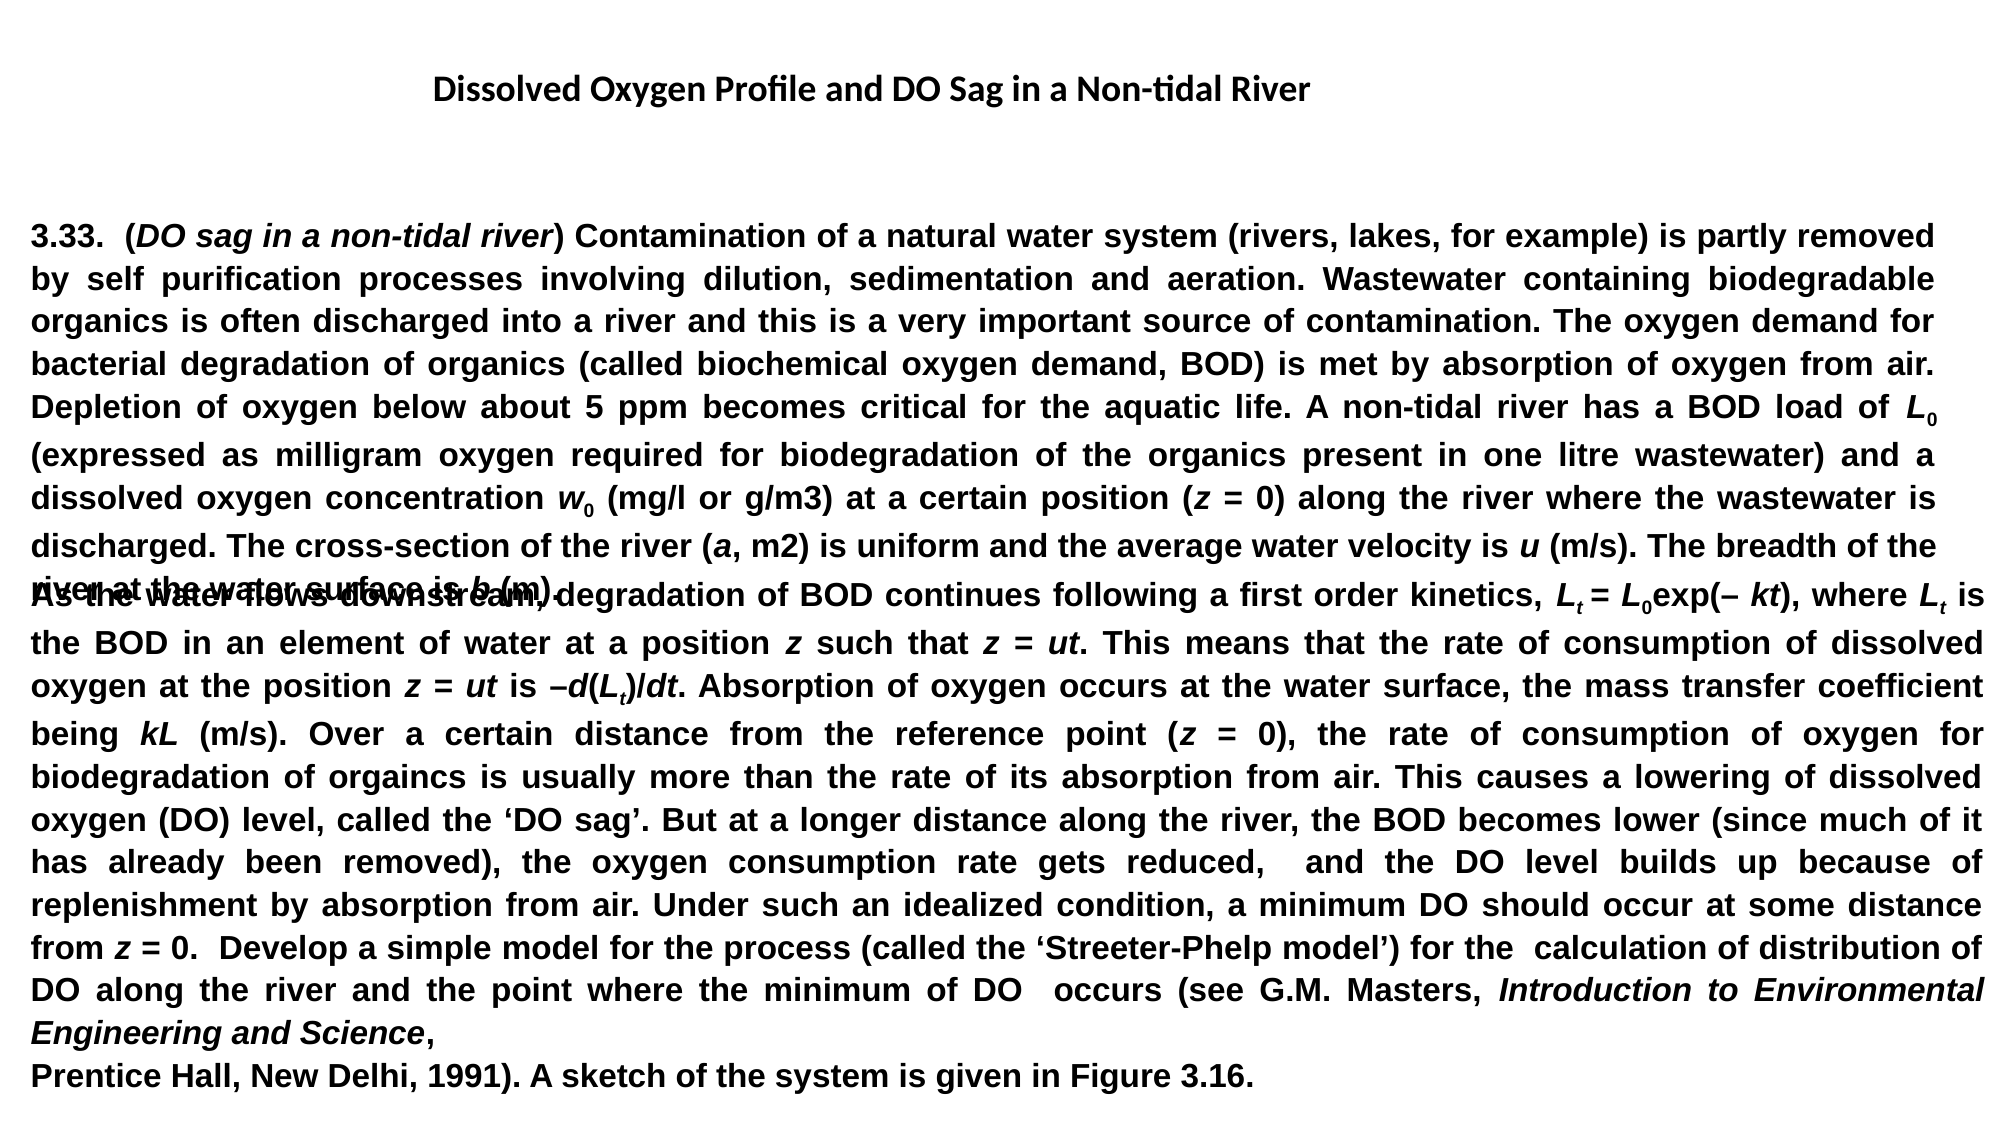

Dissolved Oxygen Profile and DO Sag in a Non-tidal River
3.33.  (DO sag in a non-tidal river) Contamination of a natural water system (rivers, lakes, for example) is partly removed by self purification processes involving dilution, sedimentation and aeration. Wastewater containing biodegradable organics is often discharged into a river and this is a very important source of contamination. The oxygen demand for bacterial degradation of organics (called biochemical oxygen demand, BOD) is met by absorption of oxygen from air. Depletion of oxygen below about 5 ppm becomes critical for the aquatic life. A non-tidal river has a BOD load of L0 (expressed as milligram oxygen required for biodegradation of the organics present in one litre wastewater) and a dissolved oxygen concentration w0 (mg/l or g/m3) at a certain position (z = 0) along the river where the wastewater is discharged. The cross-section of the river (a, m2) is uniform and the average water velocity is u (m/s). The breadth of the river at the water surface is b (m).
As the water flows downstream, degradation of BOD continues following a first order kinetics, Lt = L0exp(– kt), where Lt is the BOD in an element of water at a position z such that z = ut. This means that the rate of consumption of dissolved oxygen at the position z = ut is –d(Lt)/dt. Absorption of oxygen occurs at the water surface, the mass transfer coefficient being kL (m/s). Over a certain distance from the reference point (z = 0), the rate of consumption of oxygen for biodegradation of orgaincs is usually more than the rate of its absorption from air. This causes a lowering of dissolved oxygen (DO) level, called the ‘DO sag’. But at a longer distance along the river, the BOD becomes lower (since much of it has already been removed), the oxygen consumption rate gets reduced,  and the DO level builds up because of replenishment by absorption from air. Under such an idealized condition, a minimum DO should occur at some distance from z = 0.  Develop a simple model for the process (called the ‘Streeter-Phelp model’) for the  calculation of distribution of DO along the river and the point where the minimum of DO  occurs (see G.M. Masters, Introduction to Environmental Engineering and Science,
Prentice Hall, New Delhi, 1991). A sketch of the system is given in Figure 3.16.